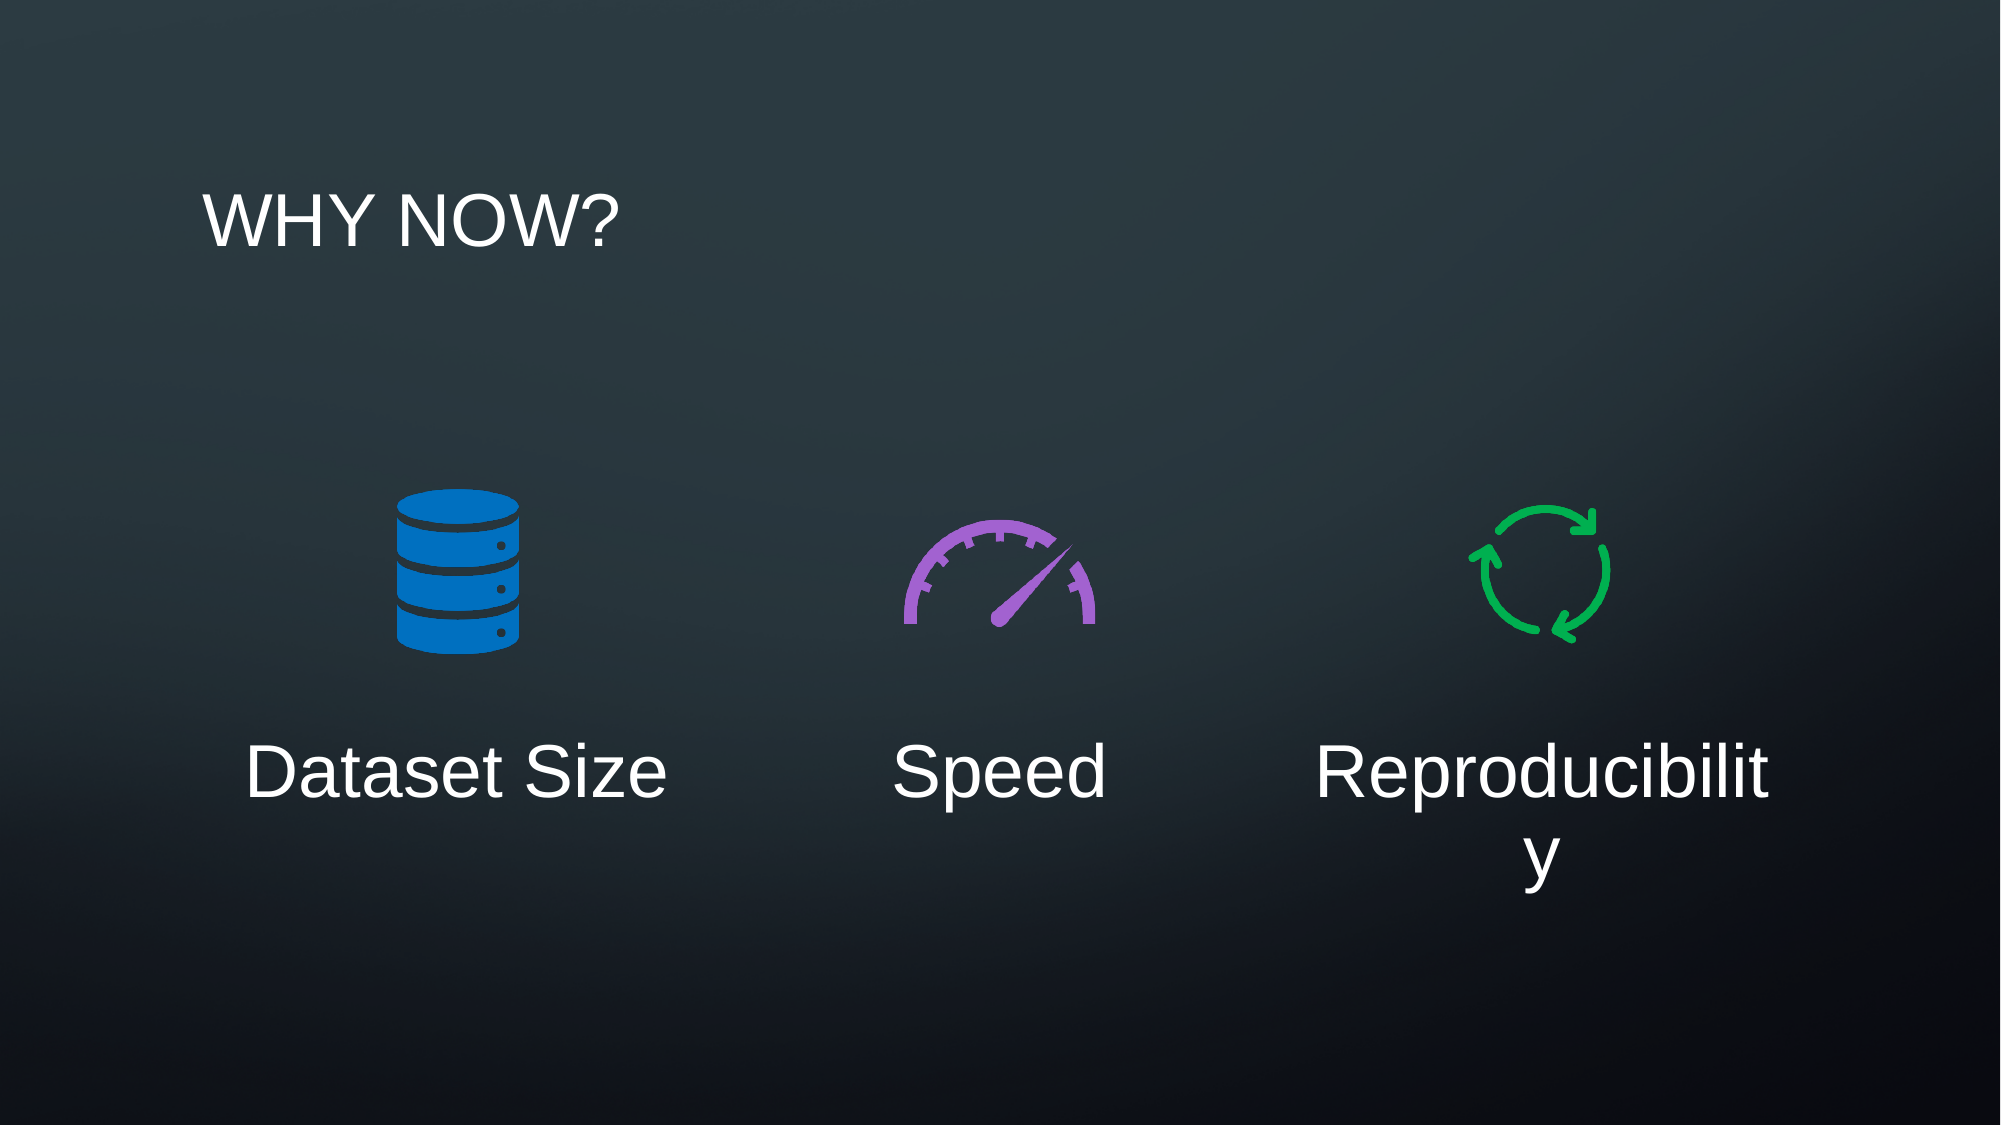

# Why Now?
Dataset Size
Speed
Reproducibility